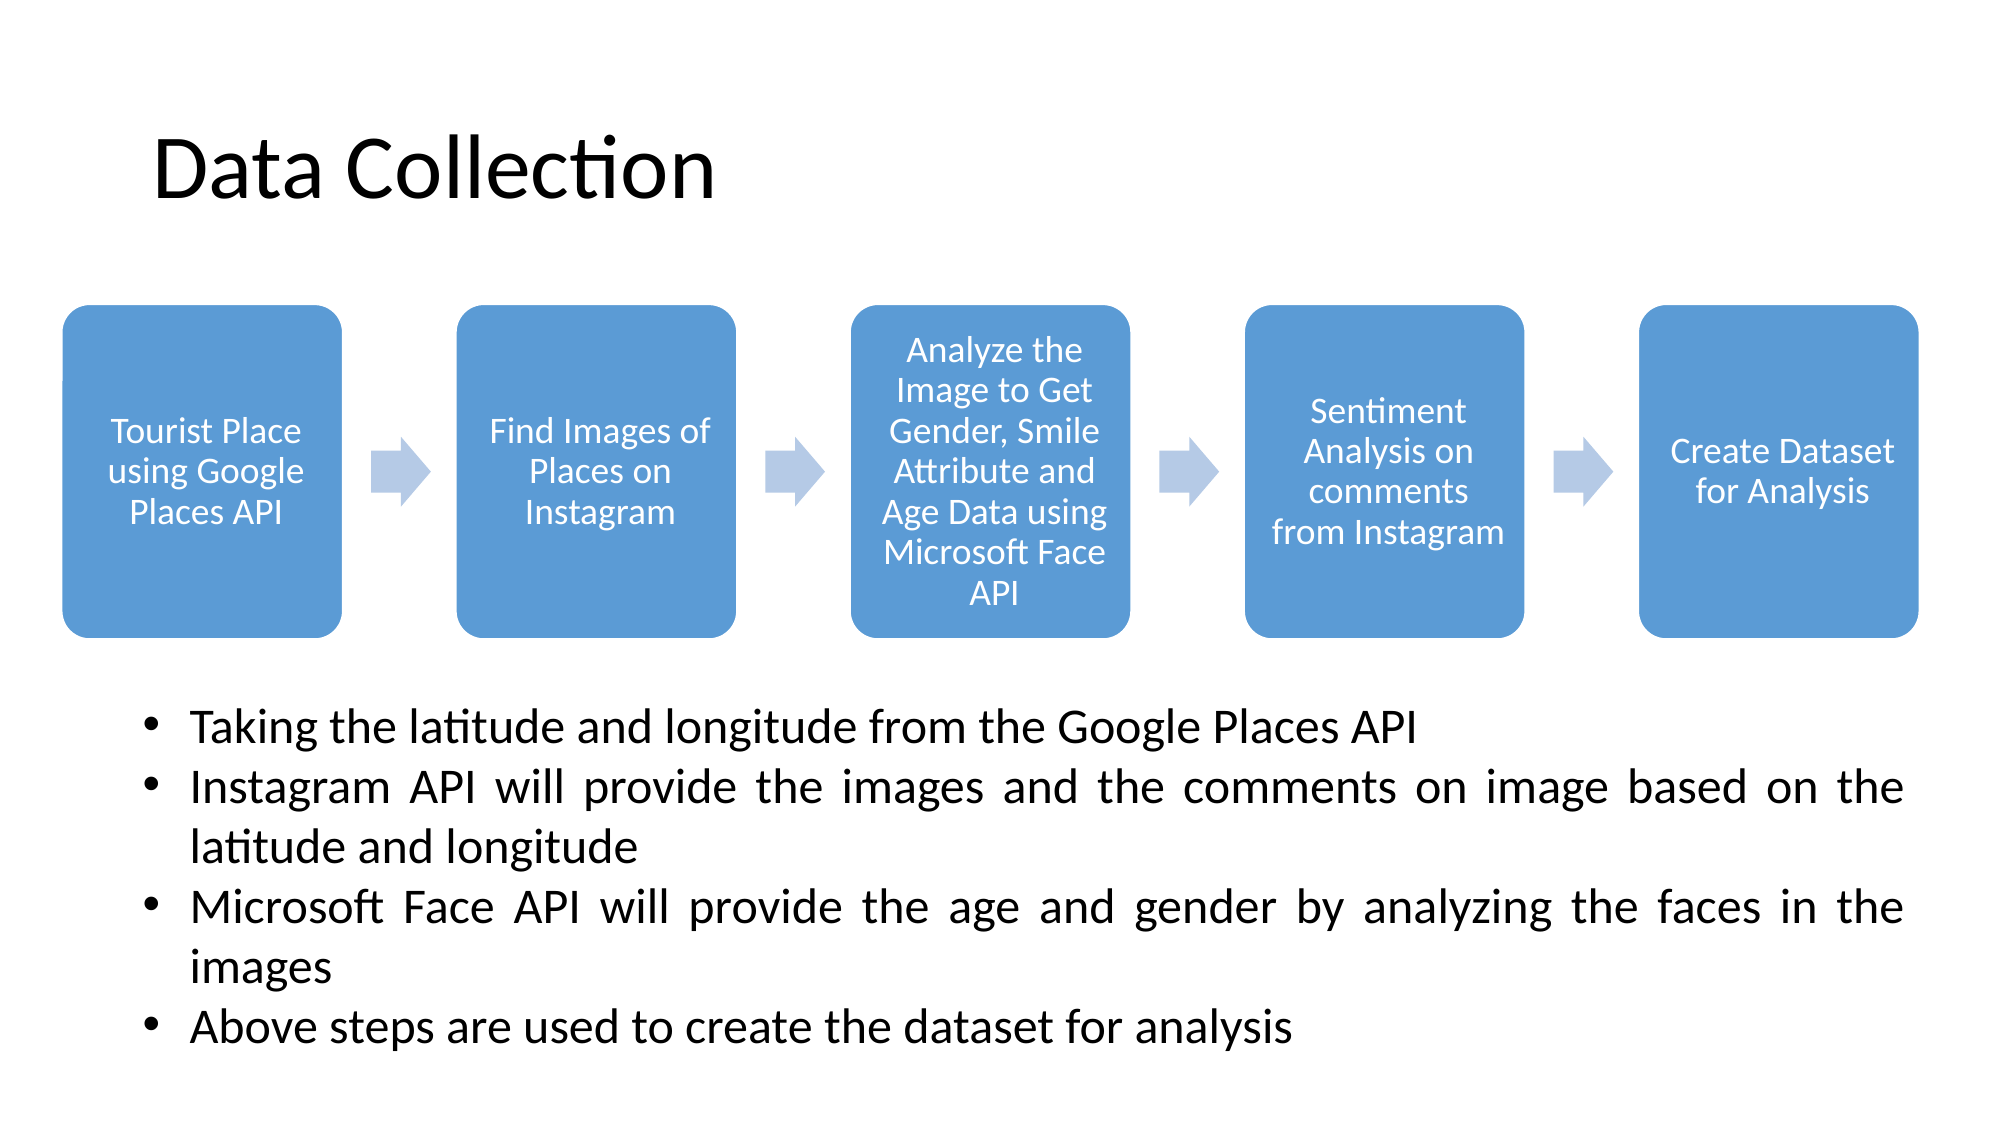

# Data Collection
Tourist Place using Google Places API

Find Images of Places on Instagram

Analyze the Image to Get Gender, Smile Attribute and Age Data using Microsoft Face API

Sentiment Analysis on comments from Instagram

Create Dataset for Analysis
Taking the latitude and longitude from the Google Places API
Instagram API will provide the images and the comments on image based on the latitude and longitude
Microsoft Face API will provide the age and gender by analyzing the faces in the images
Above steps are used to create the dataset for analysis